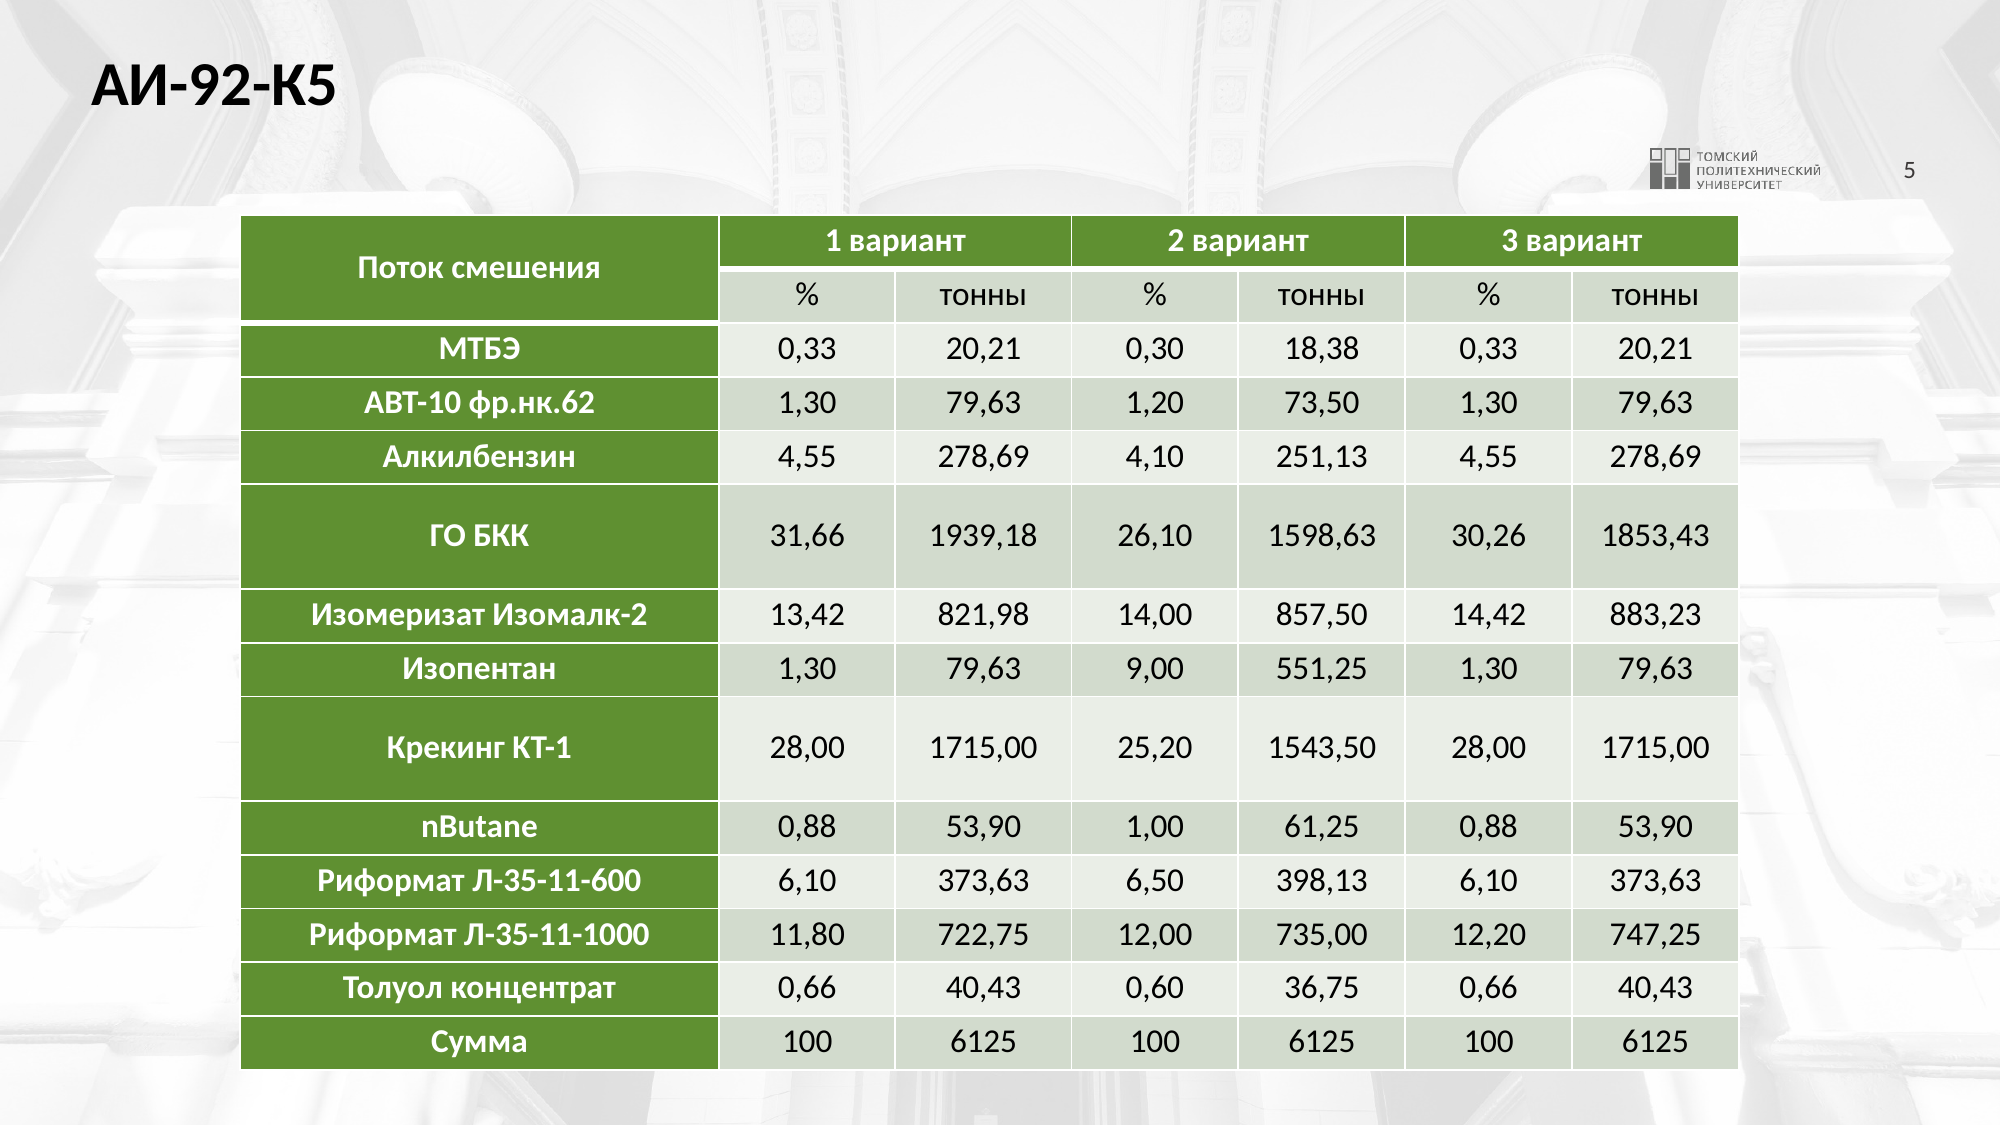

# АИ-92-К5
| Поток смешения | 1 вариант |  | 2 вариант |  | 3 вариант |  |
| --- | --- | --- | --- | --- | --- | --- |
|  | % | тонны | % | тонны | % | тонны |
| МТБЭ | 0,33 | 20,21 | 0,30 | 18,38 | 0,33 | 20,21 |
| АВТ-10 фр.нк.62 | 1,30 | 79,63 | 1,20 | 73,50 | 1,30 | 79,63 |
| Алкилбензин | 4,55 | 278,69 | 4,10 | 251,13 | 4,55 | 278,69 |
| ГО БКК | 31,66 | 1939,18 | 26,10 | 1598,63 | 30,26 | 1853,43 |
| Изомеризат Изомалк-2 | 13,42 | 821,98 | 14,00 | 857,50 | 14,42 | 883,23 |
| Изопентан | 1,30 | 79,63 | 9,00 | 551,25 | 1,30 | 79,63 |
| Крекинг KT-1 | 28,00 | 1715,00 | 25,20 | 1543,50 | 28,00 | 1715,00 |
| nButane | 0,88 | 53,90 | 1,00 | 61,25 | 0,88 | 53,90 |
| Риформат Л-35-11-600 | 6,10 | 373,63 | 6,50 | 398,13 | 6,10 | 373,63 |
| Риформат Л-35-11-1000 | 11,80 | 722,75 | 12,00 | 735,00 | 12,20 | 747,25 |
| Толуол концентрат | 0,66 | 40,43 | 0,60 | 36,75 | 0,66 | 40,43 |
| Сумма | 100 | 6125 | 100 | 6125 | 100 | 6125 |